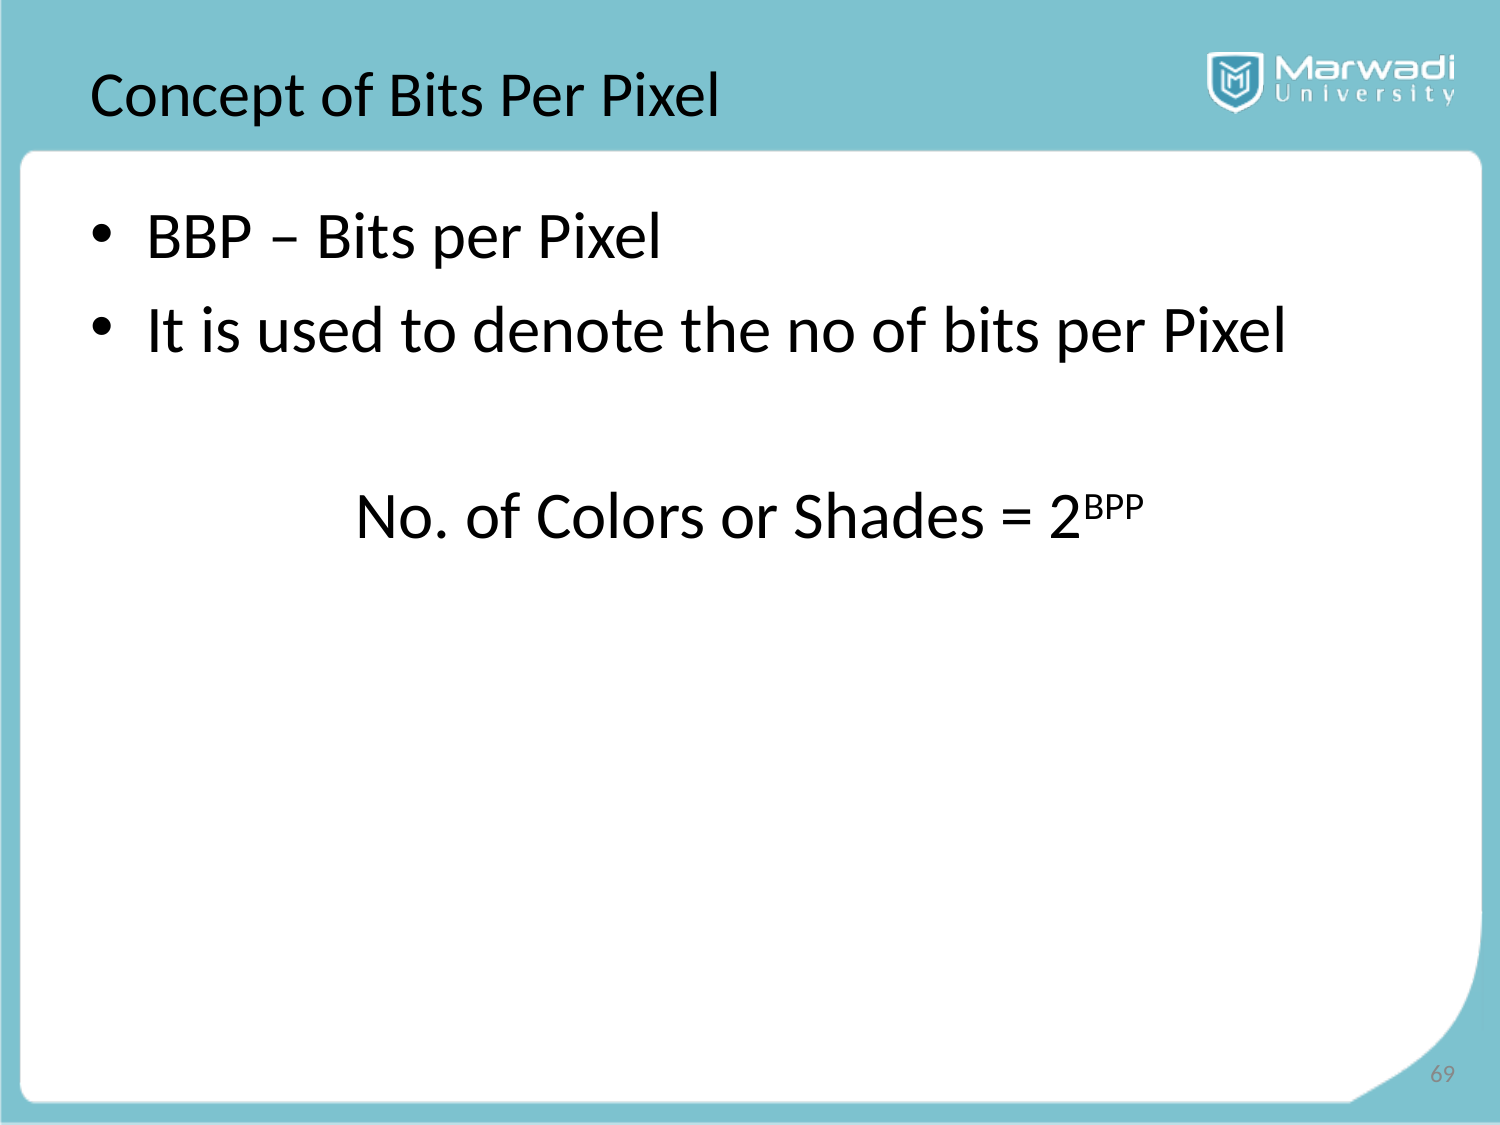

# Concept of Bits Per Pixel
BBP – Bits per Pixel
It is used to denote the no of bits per Pixel

No. of Colors or Shades = 2BPP

69